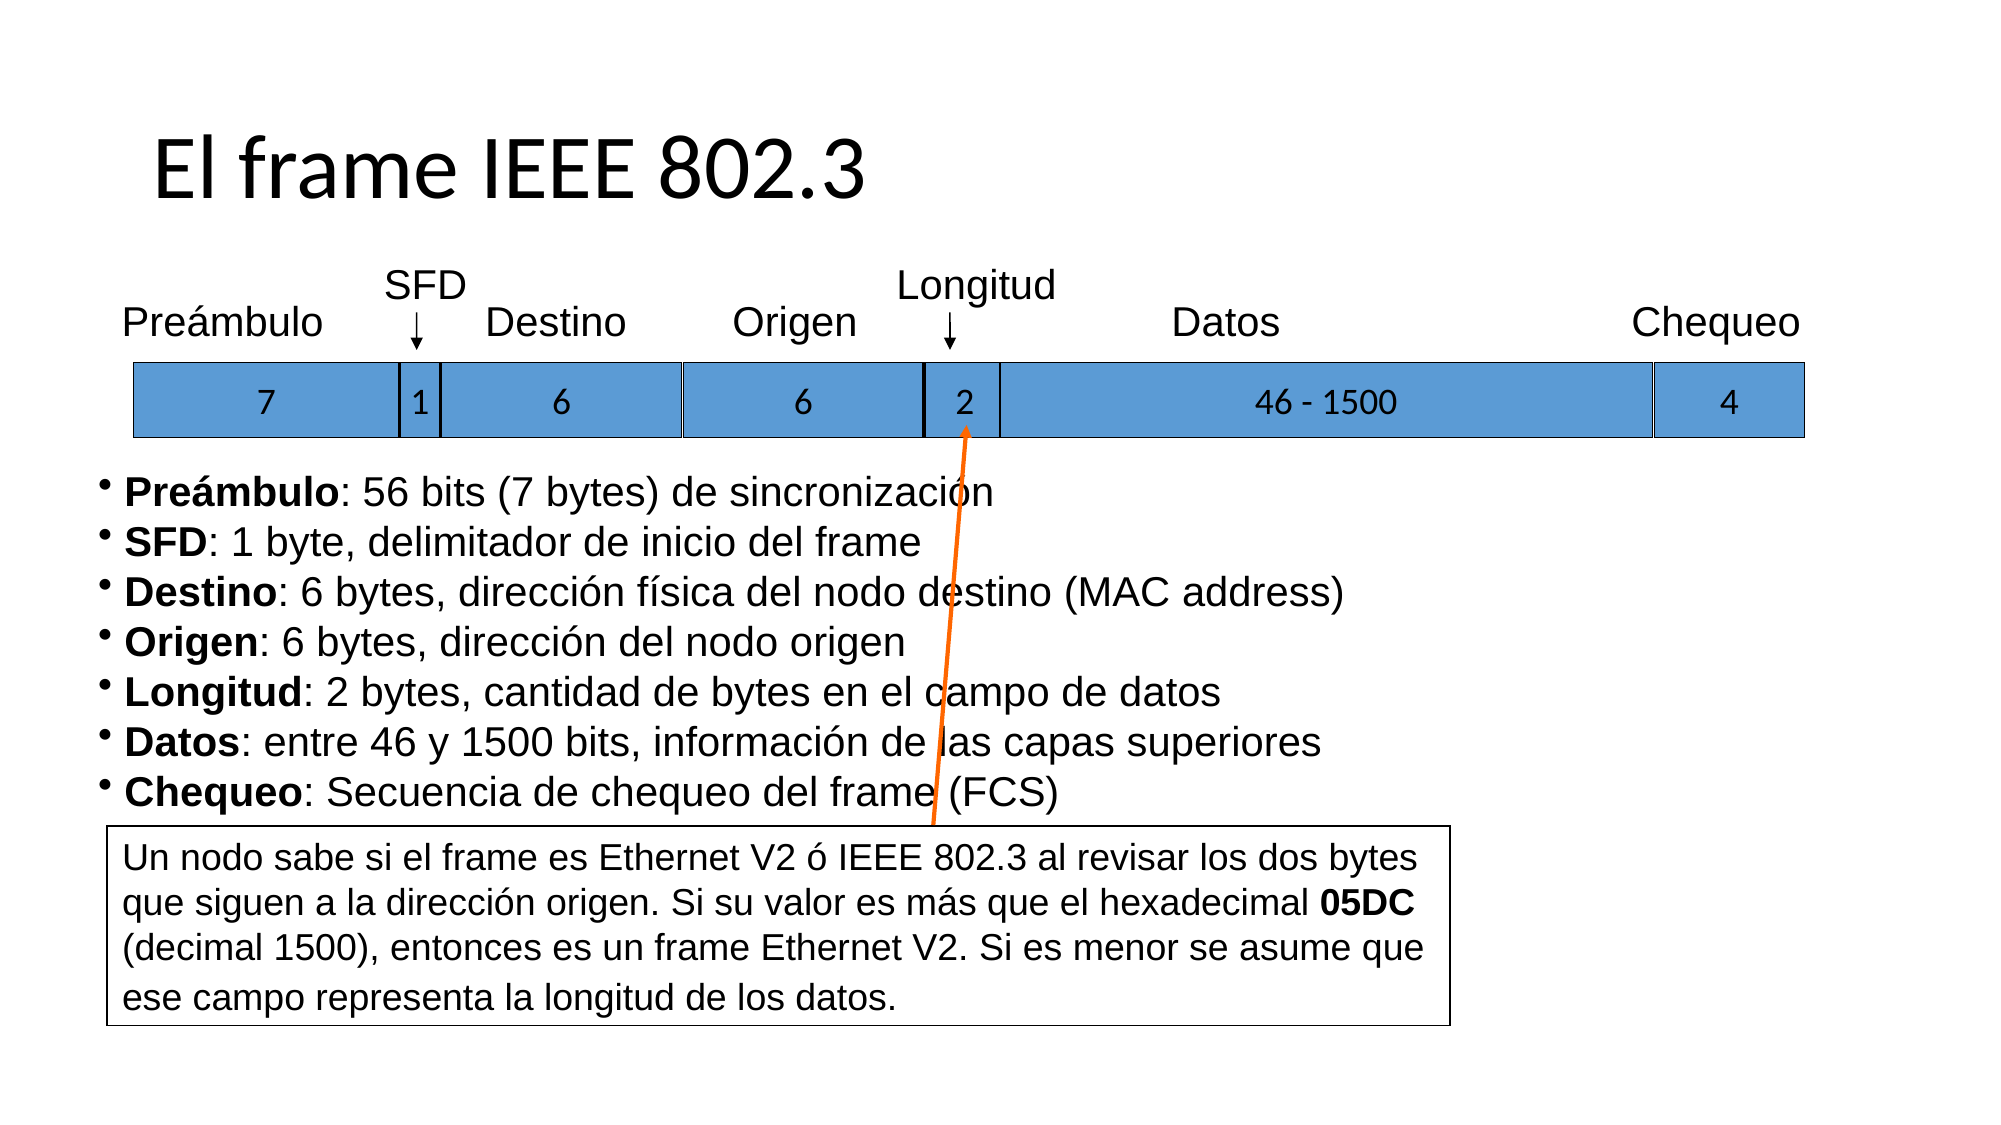

# El frame IEEE 802.3
SFD
Longitud
Destino
Origen
Datos
Chequeo
Preámbulo

7
1
6
6
2
46 - 1500
4

 Preámbulo: 56 bits (7 bytes) de sincronización
 SFD: 1 byte, delimitador de inicio del frame
 Destino: 6 bytes, dirección física del nodo destino (MAC address)
 Origen: 6 bytes, dirección del nodo origen
 Longitud: 2 bytes, cantidad de bytes en el campo de datos
 Datos: entre 46 y 1500 bits, información de las capas superiores
 Chequeo: Secuencia de chequeo del frame (FCS)
Un nodo sabe si el frame es Ethernet V2 ó IEEE 802.3 al revisar los dos bytes
que siguen a la dirección origen. Si su valor es más que el hexadecimal 05DC
(decimal 1500), entonces es un frame Ethernet V2. Si es menor se asume que
ese campo representa la longitud de los datos.